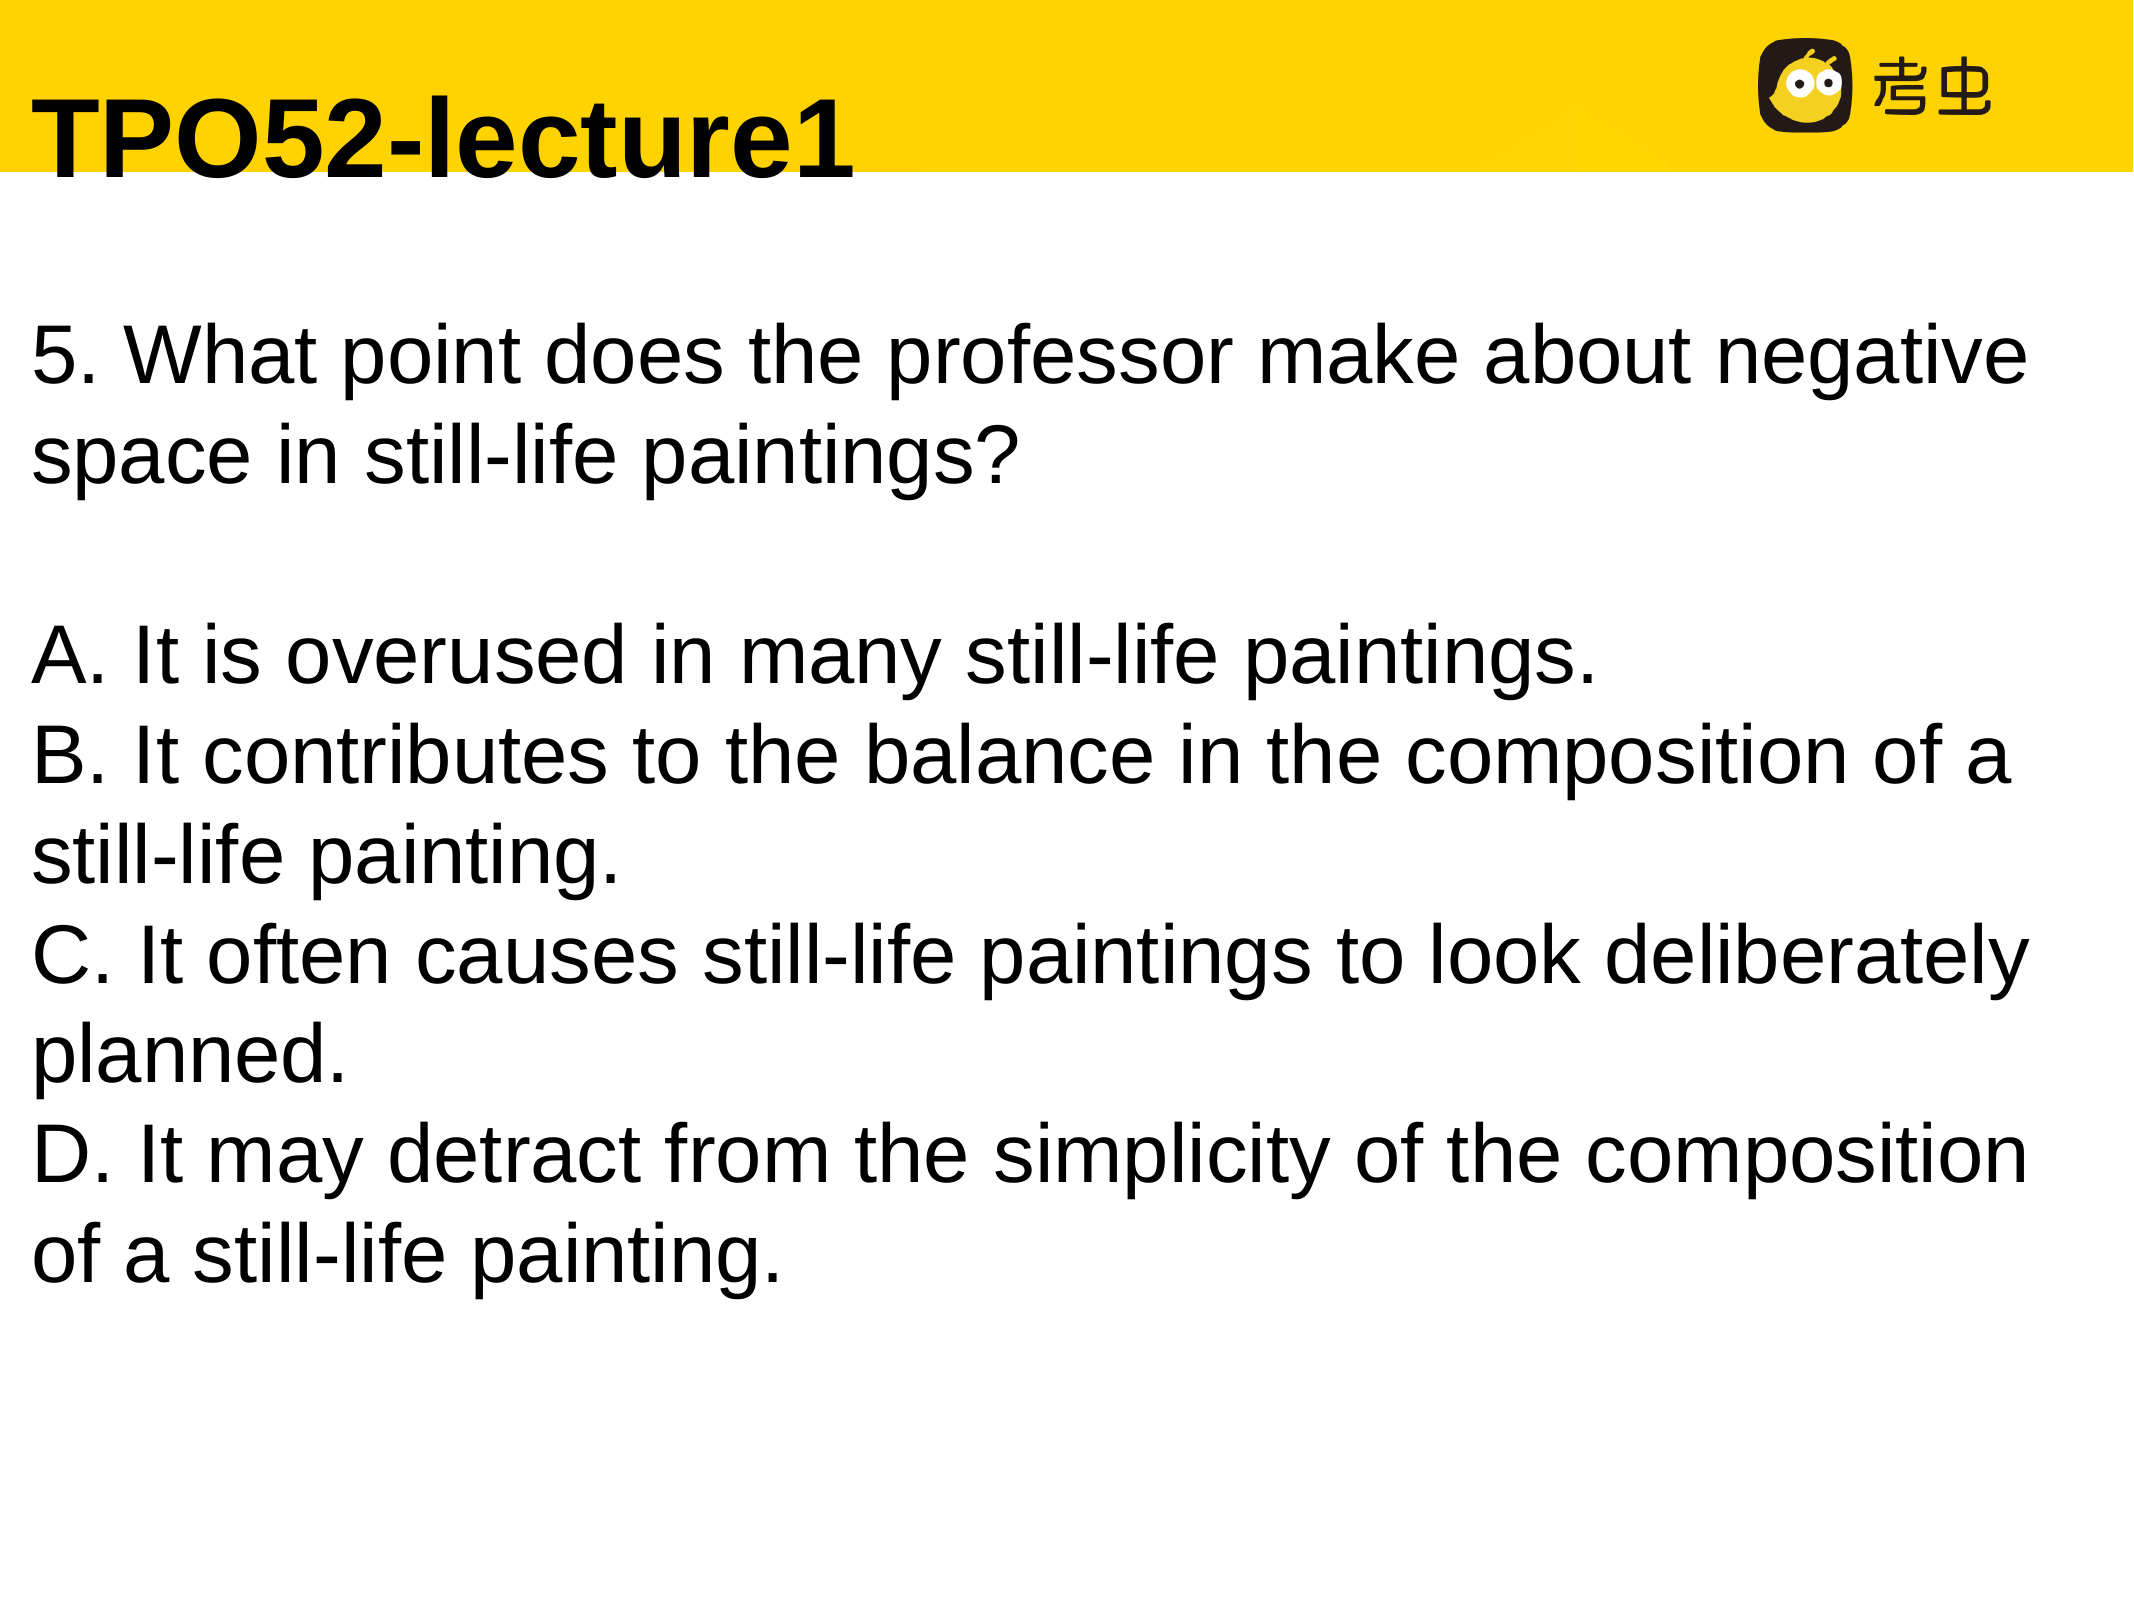

TPO52-lecture1

5. What point does the professor make about negative space in still-life paintings?

A. It is overused in many still-life paintings.
B. It contributes to the balance in the composition of a still-life painting.
C. It often causes still-life paintings to look deliberately planned.
D. It may detract from the simplicity of the composition of a still-life painting.